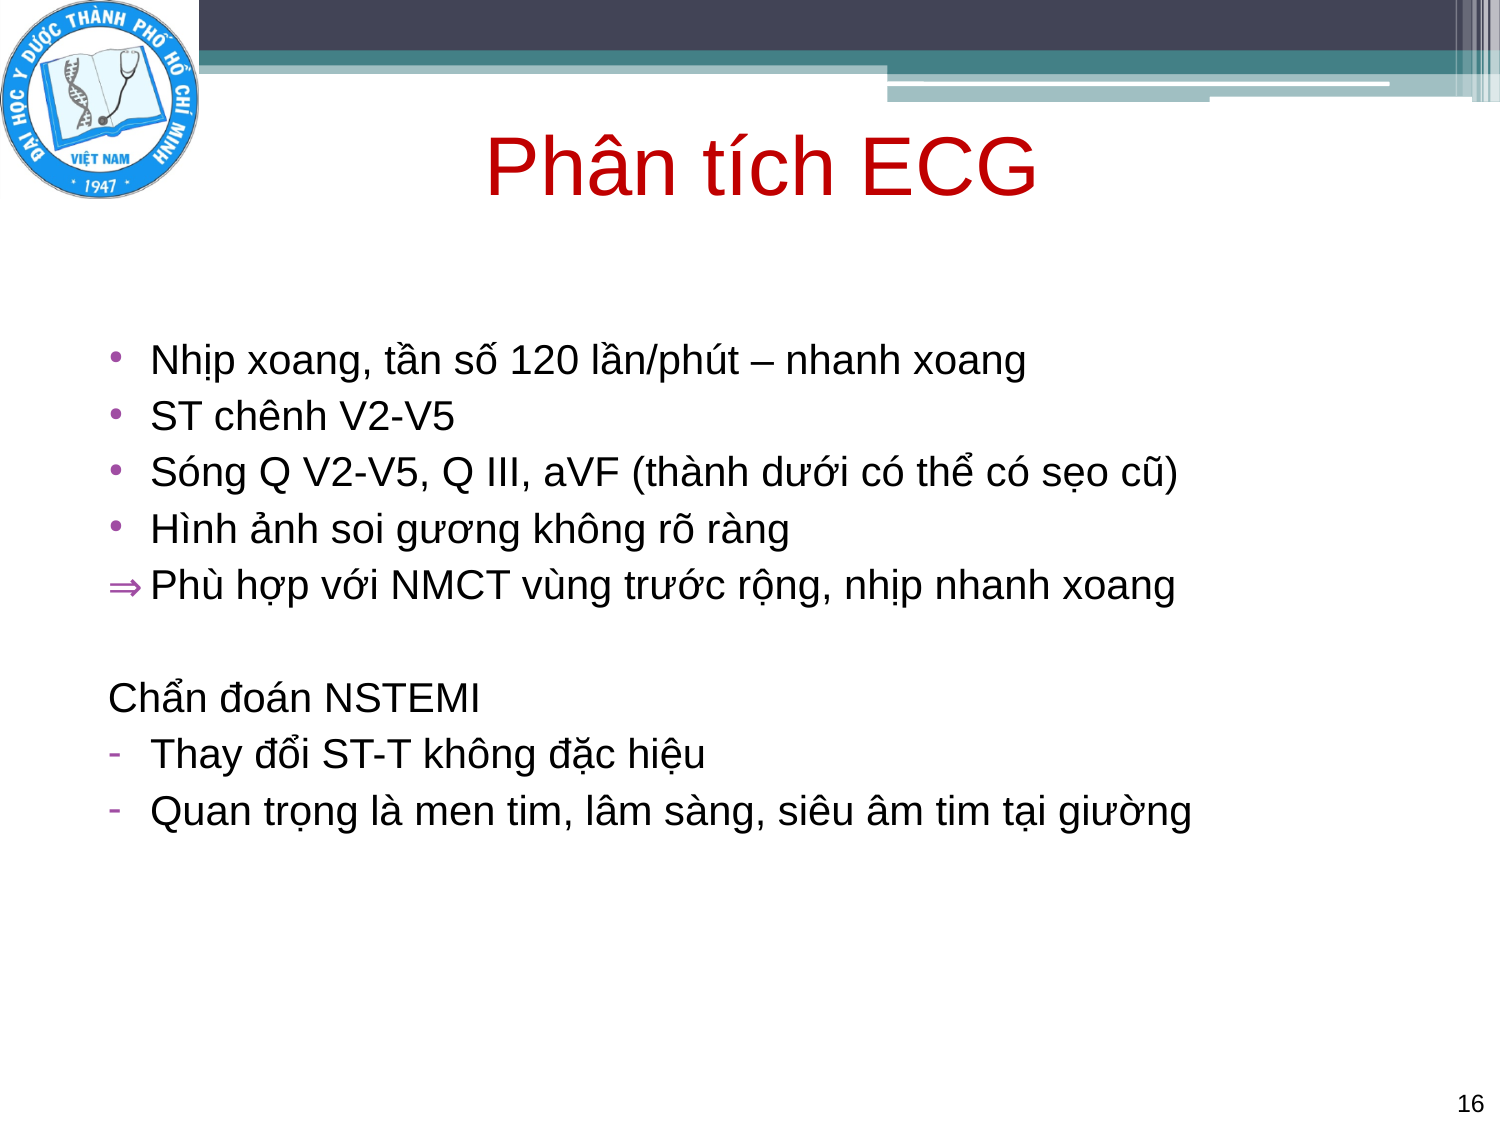

# Phân tích ECG
Nhịp xoang, tần số 120 lần/phút – nhanh xoang
ST chênh V2-V5
Sóng Q V2-V5, Q III, aVF (thành dưới có thể có sẹo cũ)
Hình ảnh soi gương không rõ ràng
Phù hợp với NMCT vùng trước rộng, nhịp nhanh xoang

Chẩn đoán NSTEMI
Thay đổi ST-T không đặc hiệu
Quan trọng là men tim, lâm sàng, siêu âm tim tại giường

16